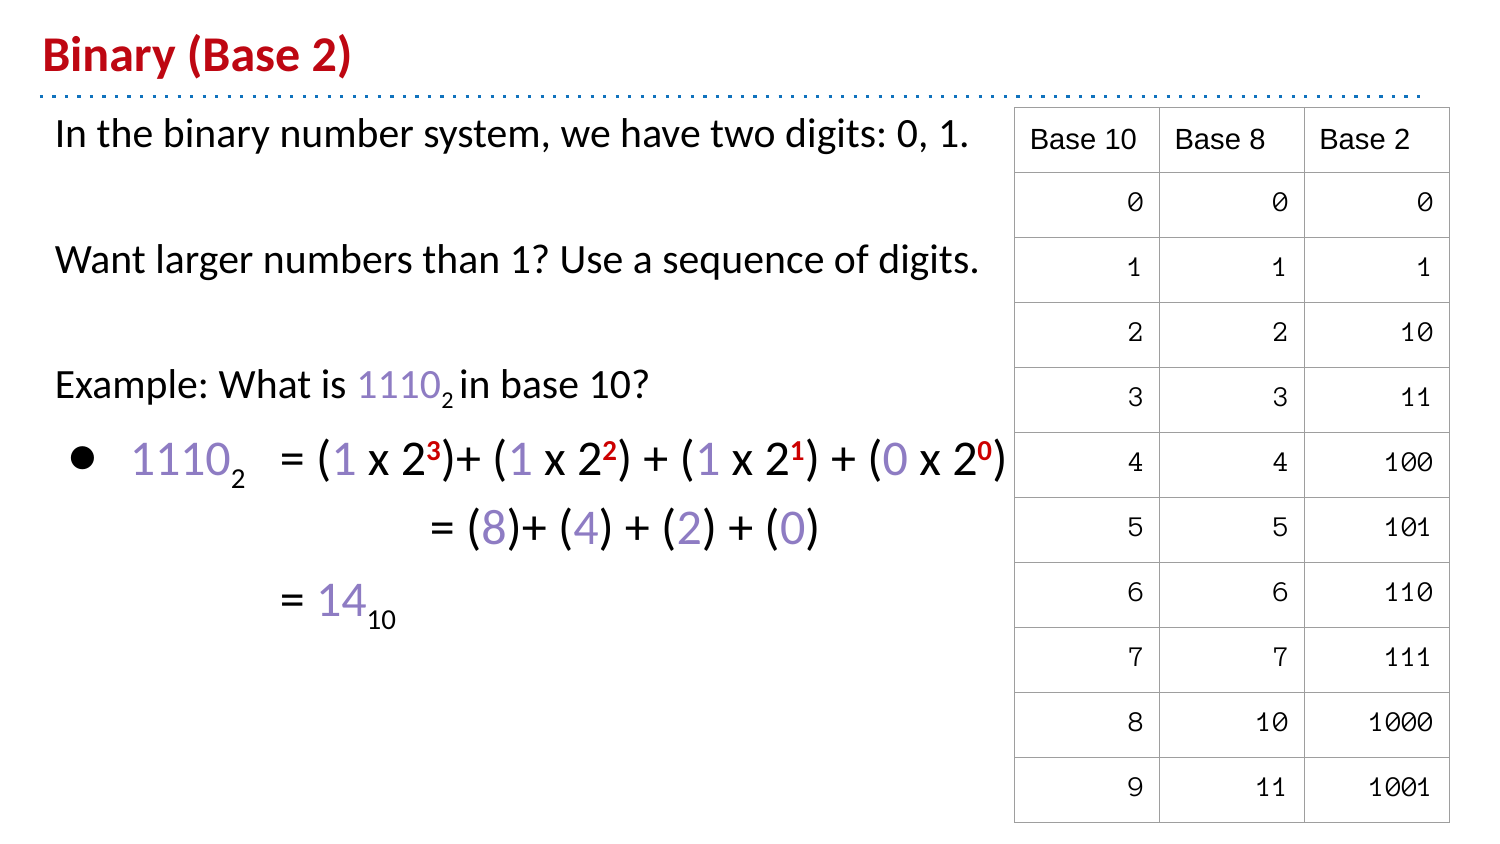

# Binary (Base 2)
In the binary number system, we have two digits: 0, 1.

Want larger numbers than 1? Use a sequence of digits.

Example: What is 11102 in base 10?
11102 	= (1 x 23)+ (1 x 22) + (1 x 21) + (0 x 20)
		= (8)+ (4) + (2) + (0)
= 1410
| Base 10 | Base 8 | Base 2 |
| --- | --- | --- |
| 0 | 0 | 0 |
| 1 | 1 | 1 |
| 2 | 2 | 10 |
| 3 | 3 | 11 |
| 4 | 4 | 100 |
| 5 | 5 | 101 |
| 6 | 6 | 110 |
| 7 | 7 | 111 |
| 8 | 10 | 1000 |
| 9 | 11 | 1001 |